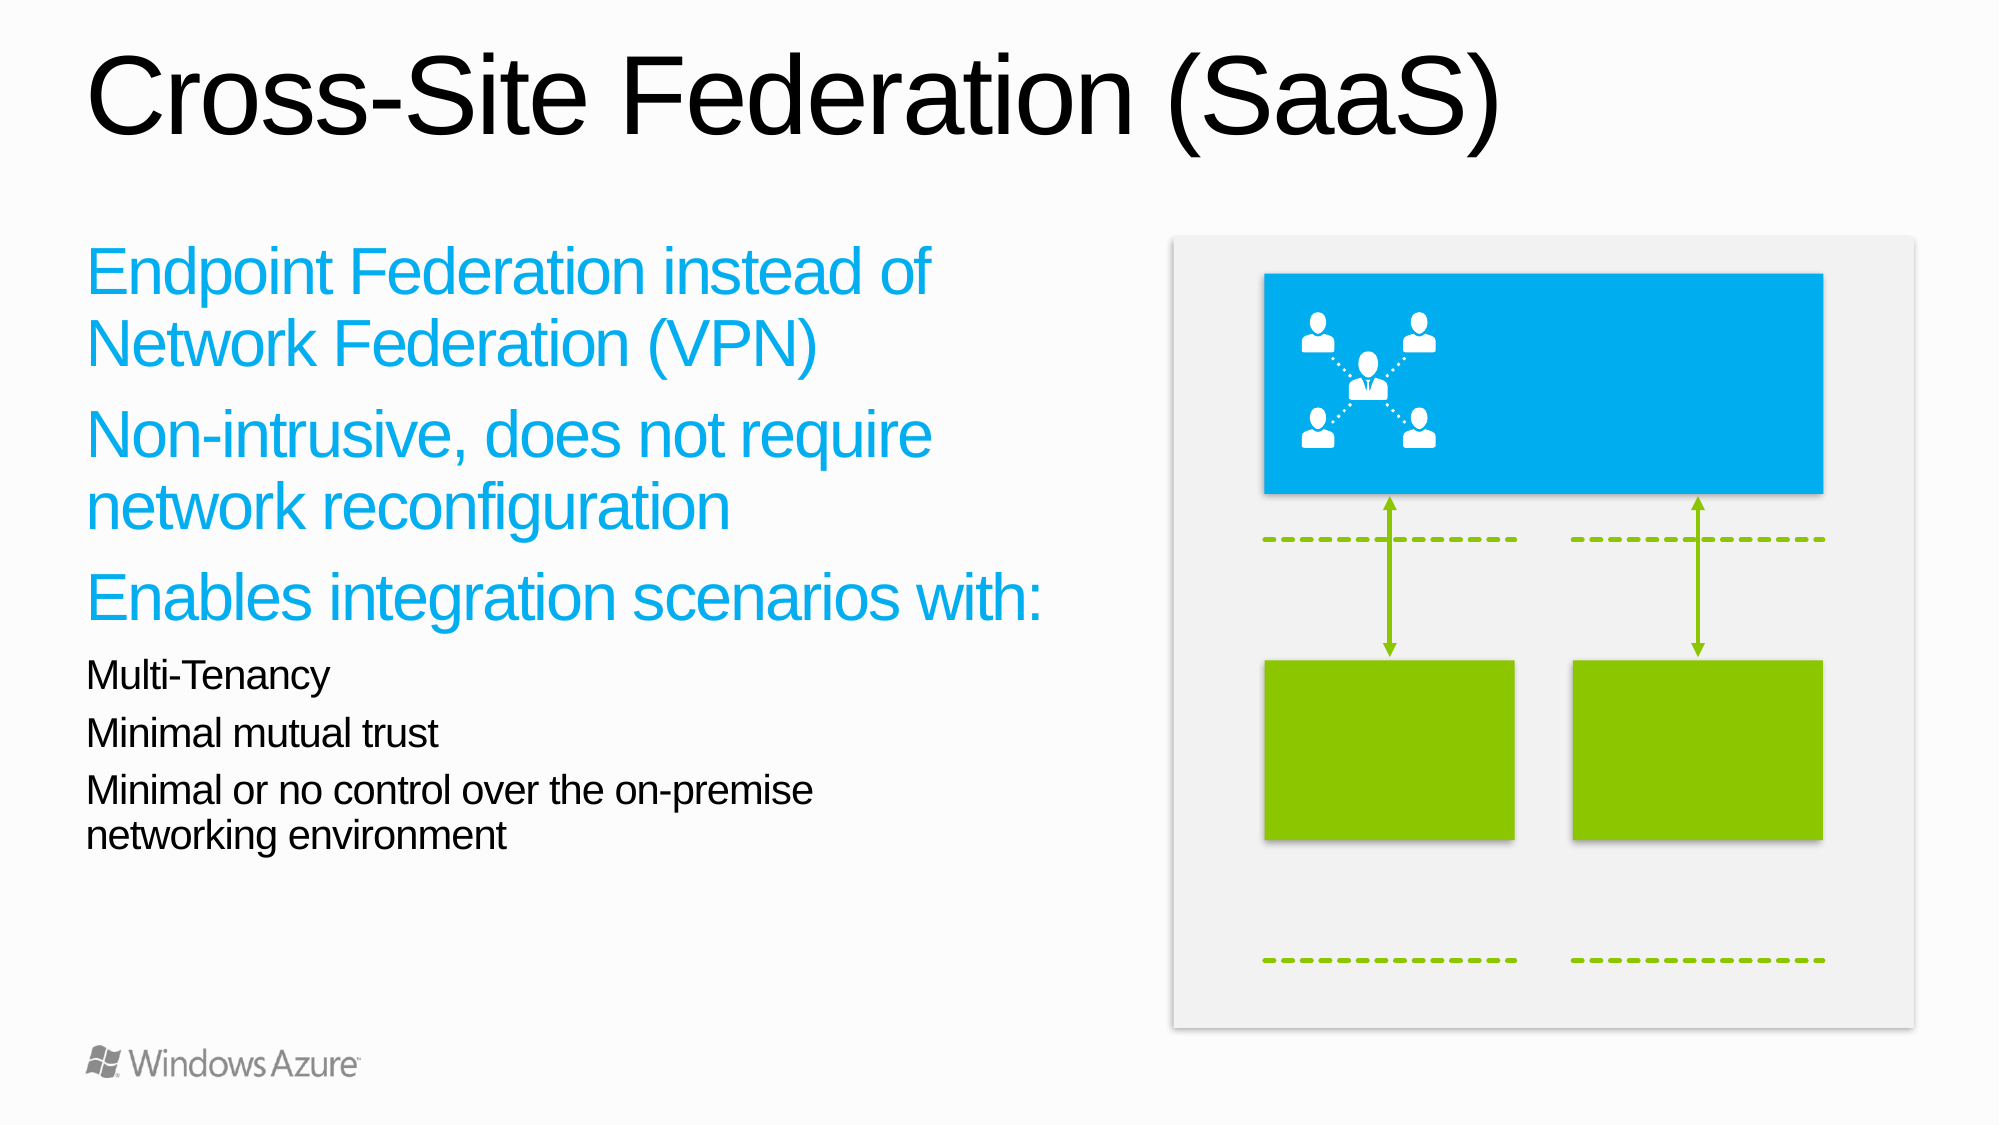

# Cross-Site Federation (SaaS)

Endpoint Federation instead of Network Federation (VPN)
Non-intrusive, does not require network reconfiguration
Enables integration scenarios with:
Multi-Tenancy
Minimal mutual trust
Minimal or no control over the on-premise
networking environment
SaaS

Branch On-Prem Assets
Branch On-Prem Assets